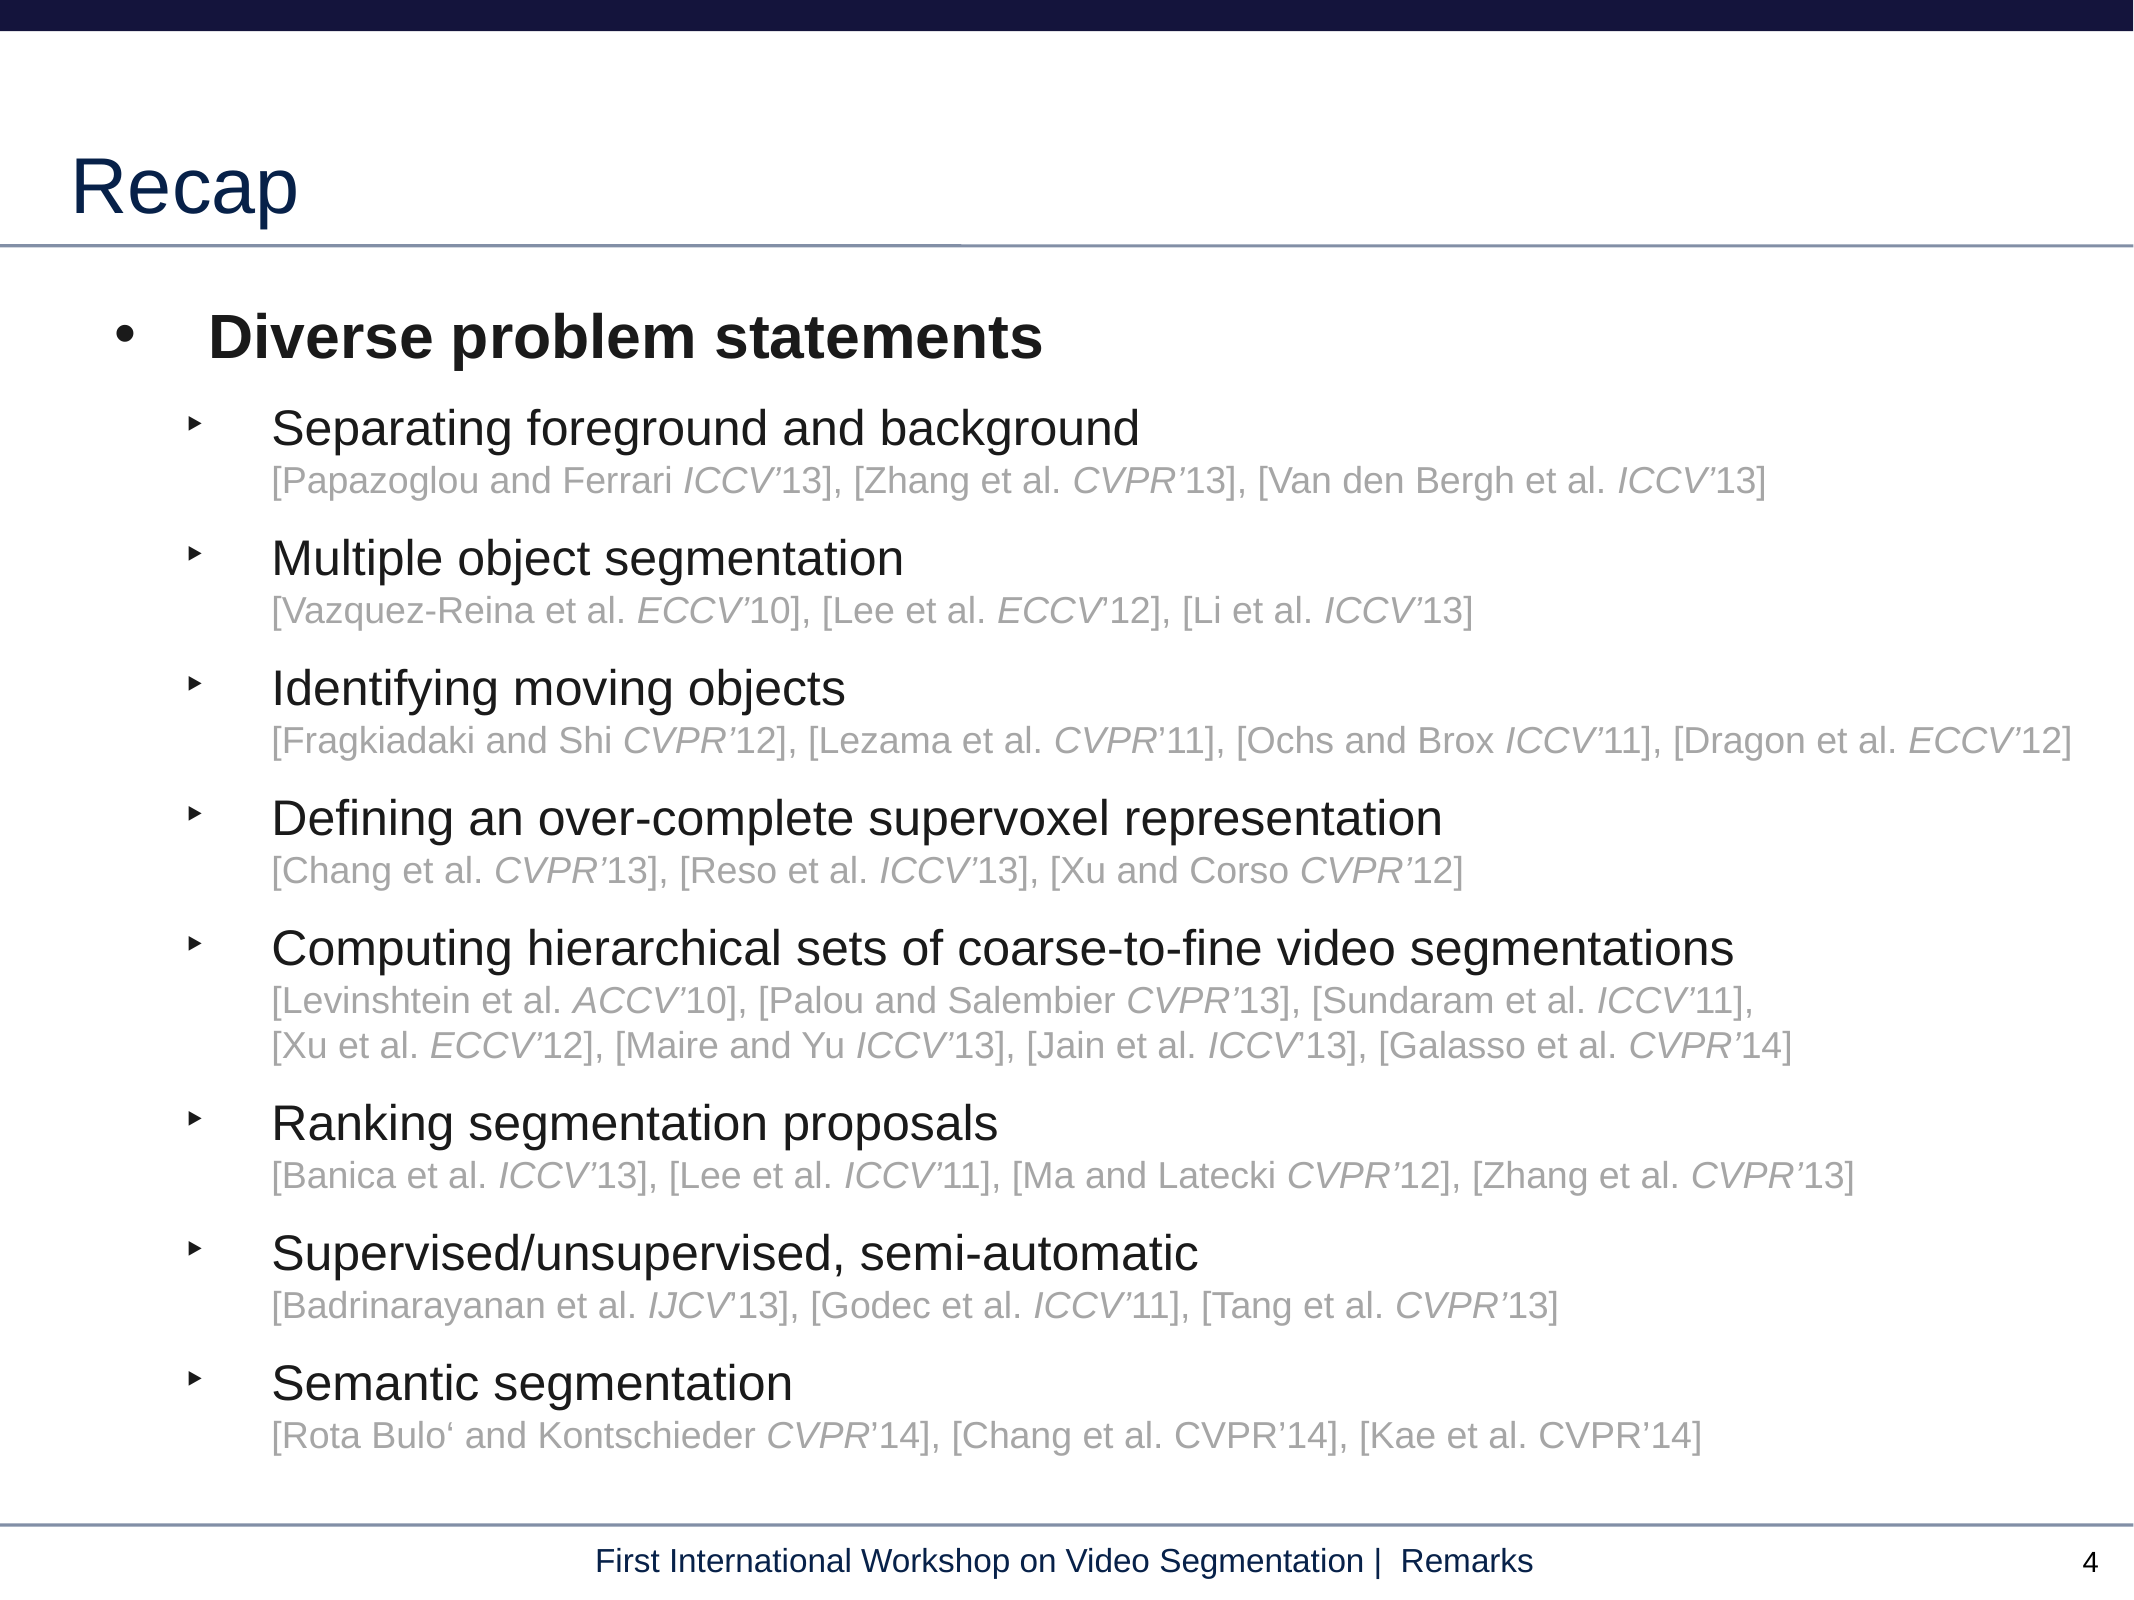

# Recap
Diverse problem statements
Separating foreground and background
[Papazoglou and Ferrari ICCV’13], [Zhang et al. CVPR’13], [Van den Bergh et al. ICCV’13]
Multiple object segmentation
[Vazquez-Reina et al. ECCV’10], [Lee et al. ECCV’12], [Li et al. ICCV’13]
Identifying moving objects
[Fragkiadaki and Shi CVPR’12], [Lezama et al. CVPR’11], [Ochs and Brox ICCV’11], [Dragon et al. ECCV’12]
Defining an over-complete supervoxel representation
[Chang et al. CVPR’13], [Reso et al. ICCV’13], [Xu and Corso CVPR’12]
Computing hierarchical sets of coarse-to-fine video segmentations
[Levinshtein et al. ACCV’10], [Palou and Salembier CVPR’13], [Sundaram et al. ICCV’11],
[Xu et al. ECCV’12], [Maire and Yu ICCV’13], [Jain et al. ICCV’13], [Galasso et al. CVPR’14]
Ranking segmentation proposals
[Banica et al. ICCV’13], [Lee et al. ICCV’11], [Ma and Latecki CVPR’12], [Zhang et al. CVPR’13]
Supervised/unsupervised, semi-automatic
[Badrinarayanan et al. IJCV’13], [Godec et al. ICCV’11], [Tang et al. CVPR’13]
Semantic segmentation
[Rota Bulo‘ and Kontschieder CVPR’14], [Chang et al. CVPR’14], [Kae et al. CVPR’14]

4